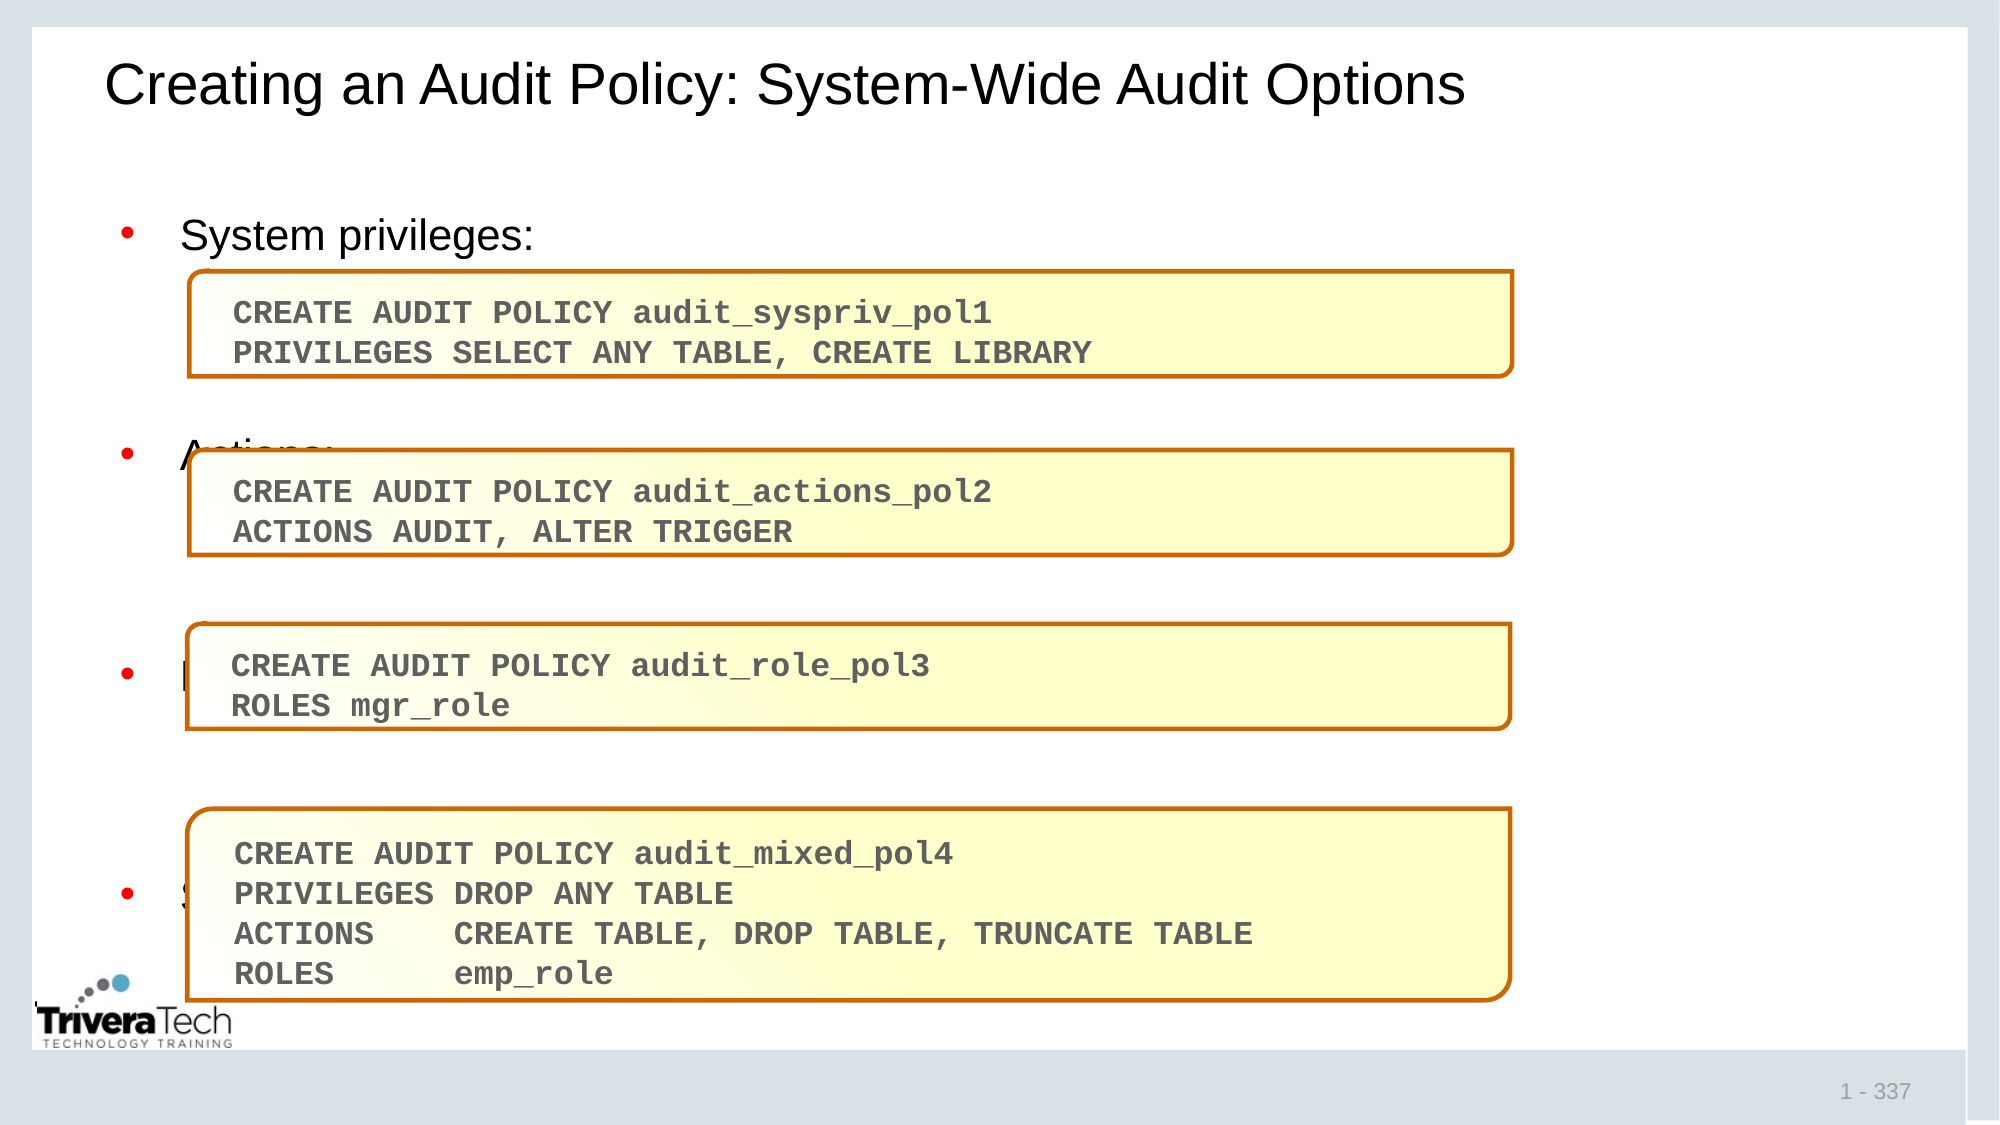

# Creating an Audit Policy: System-Wide Audit Options
System privileges:

Actions:

Roles:

System privileges, actions, and roles:
CREATE AUDIT POLICY audit_syspriv_pol1
PRIVILEGES SELECT ANY TABLE, CREATE LIBRARY
CREATE AUDIT POLICY audit_actions_pol2
ACTIONS AUDIT, ALTER TRIGGER
CREATE AUDIT POLICY audit_role_pol3
ROLES mgr_role
CREATE AUDIT POLICY audit_mixed_pol4
PRIVILEGES DROP ANY TABLE
ACTIONS    CREATE TABLE, DROP TABLE, TRUNCATE TABLE
ROLES      emp_role